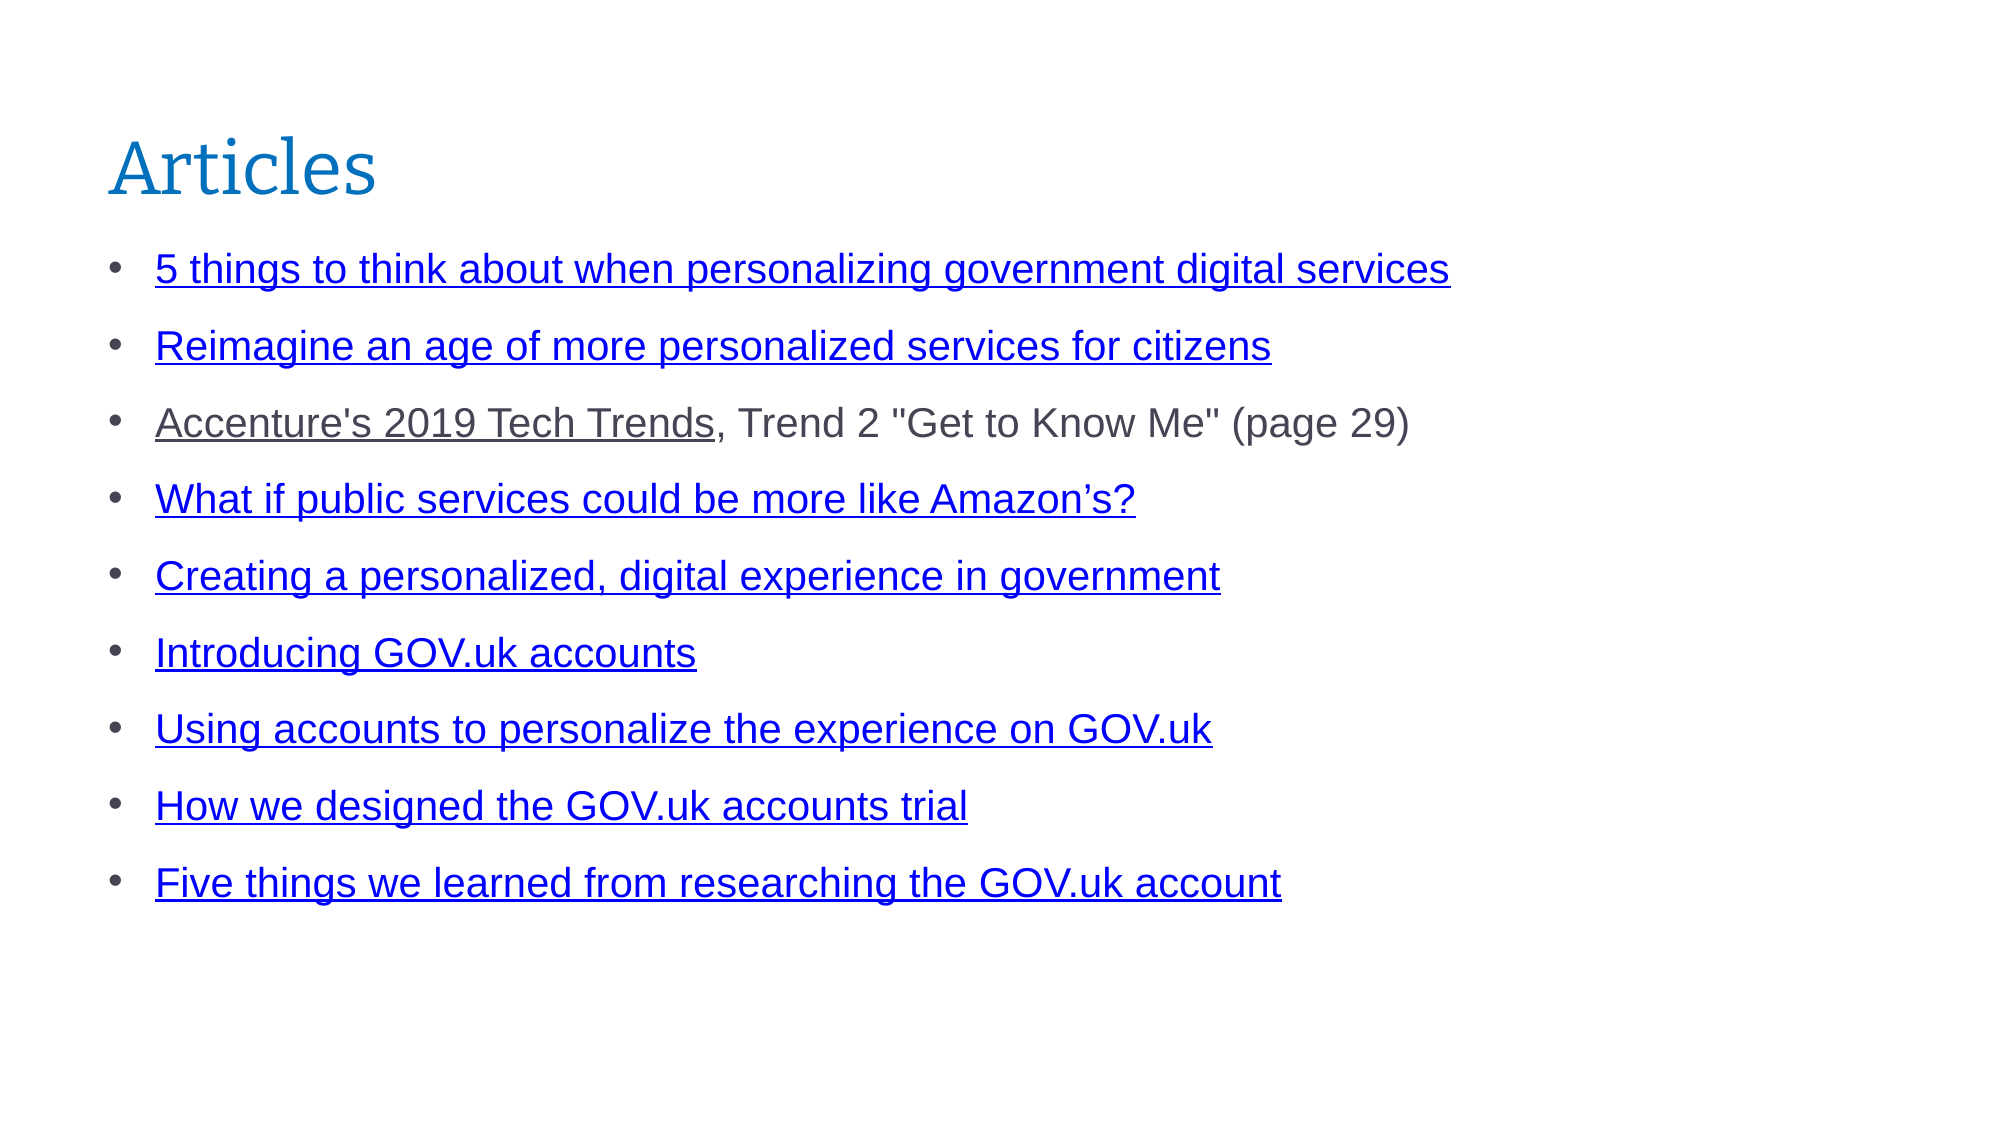

# Articles

5 things to think about when personalizing government digital services
Reimagine an age of more personalized services for citizens
Accenture's 2019 Tech Trends, Trend 2 "Get to Know Me" (page 29)
What if public services could be more like Amazon’s?
Creating a personalized, digital experience in government
Introducing GOV.uk accounts
Using accounts to personalize the experience on GOV.uk
How we designed the GOV.uk accounts trial
Five things we learned from researching the GOV.uk account